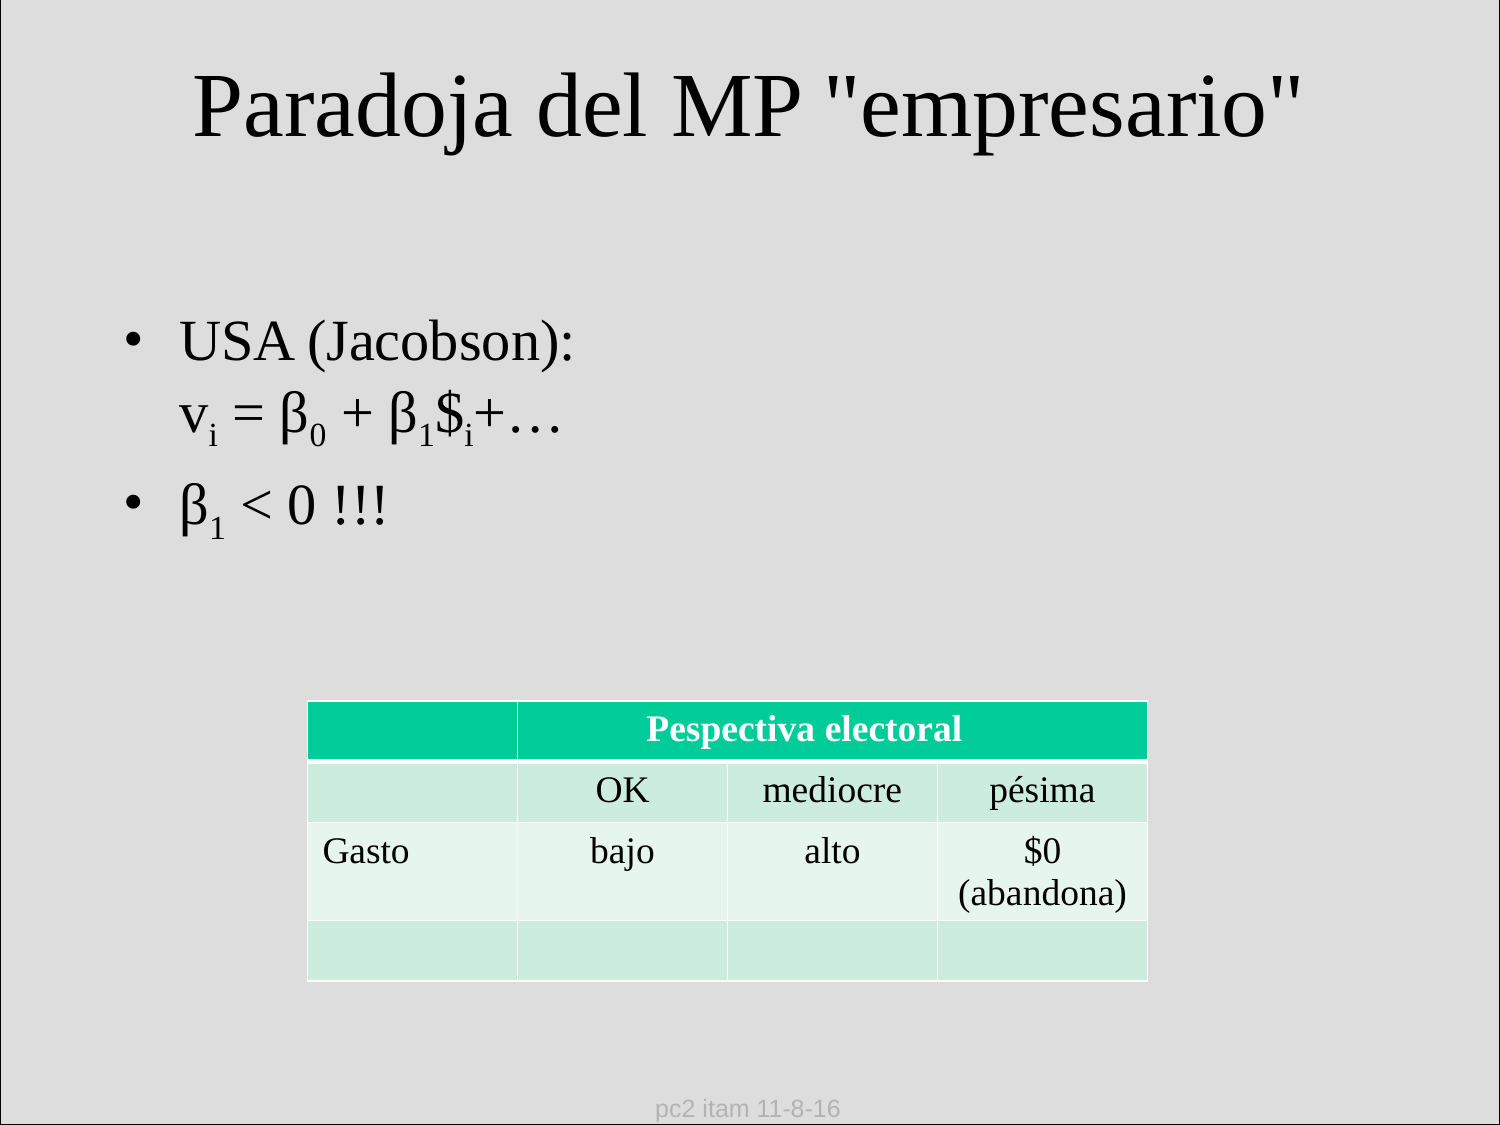

# Paradoja del MP "empresario"
USA (Jacobson):
vi = β0 + β1$i+…
β1 < 0 !!!

|  | Pespectiva electoral |  |  |
| --- | --- | --- | --- |
|  | OK | mediocre | pésima |
| Gasto | bajo | alto | $0 (abandona) |
|  |  |  |  |